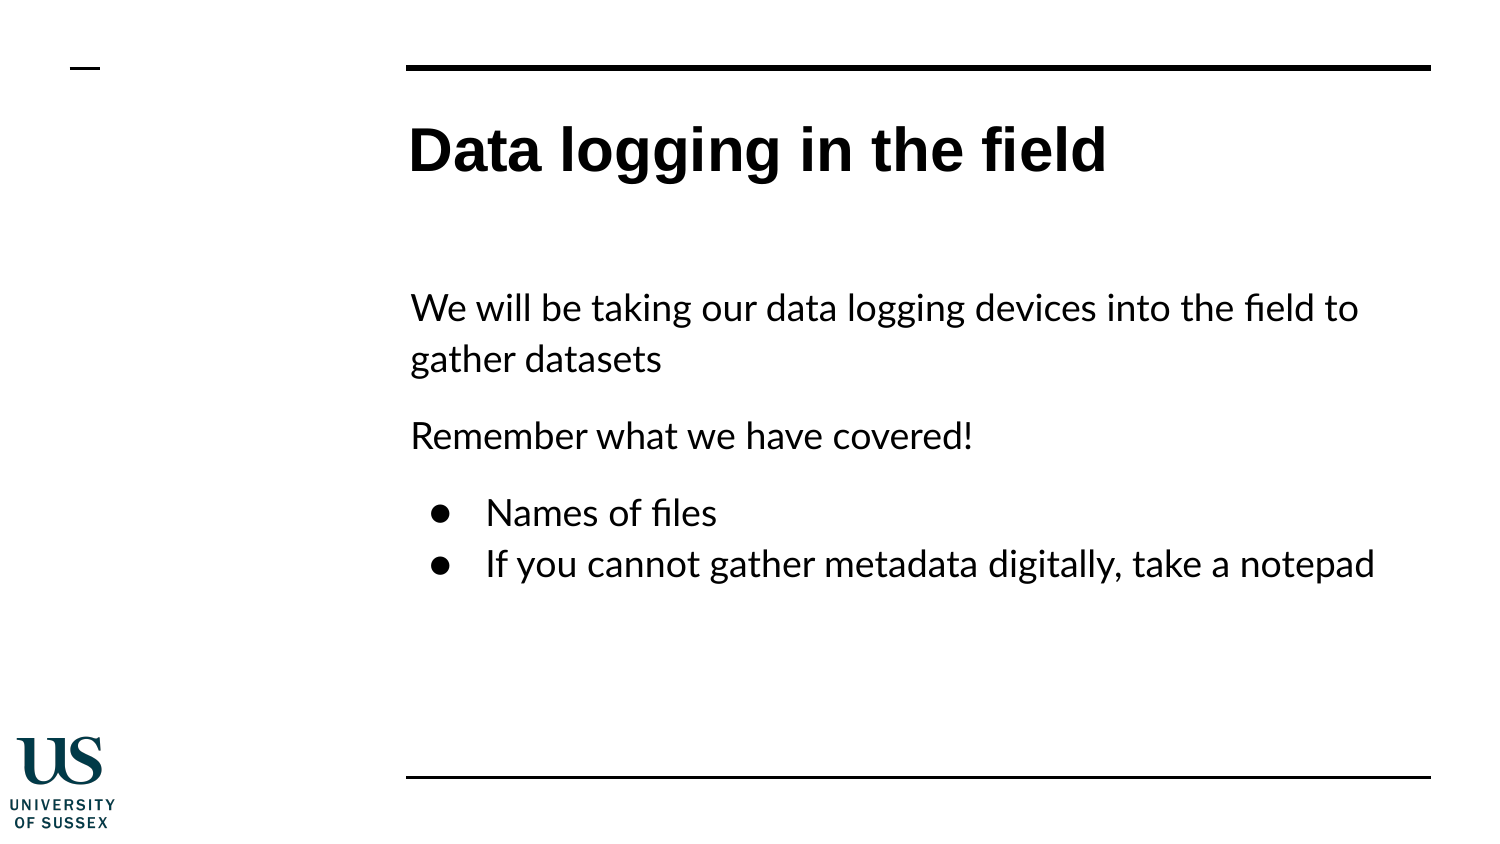

# Data logging in the field
We will be taking our data logging devices into the field to gather datasets
Remember what we have covered!
Names of files
If you cannot gather metadata digitally, take a notepad